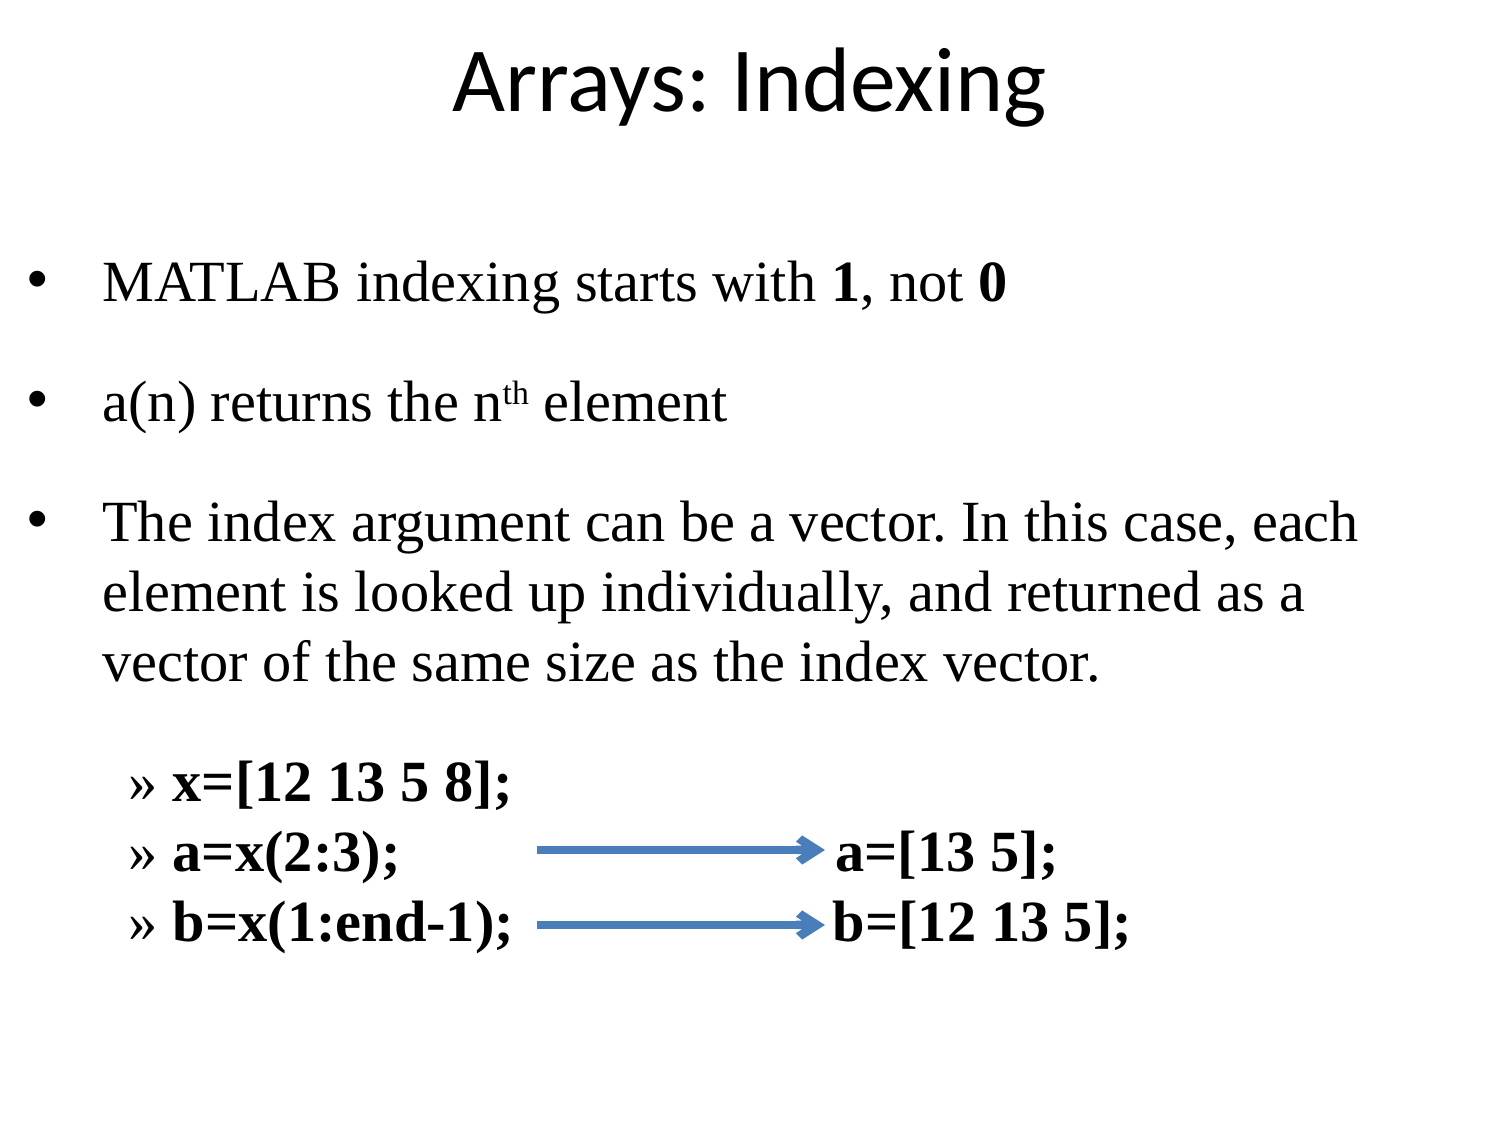

# Arrays: Indexing
MATLAB indexing starts with 1, not 0

a(n) returns the nth element

The index argument can be a vector. In this case, each element is looked up individually, and returned as a vector of the same size as the index vector.

       » x=[12 13 5 8];
       » a=x(2:3);                              a=[13 5];
       » b=x(1:end-1);                      b=[12 13 5];